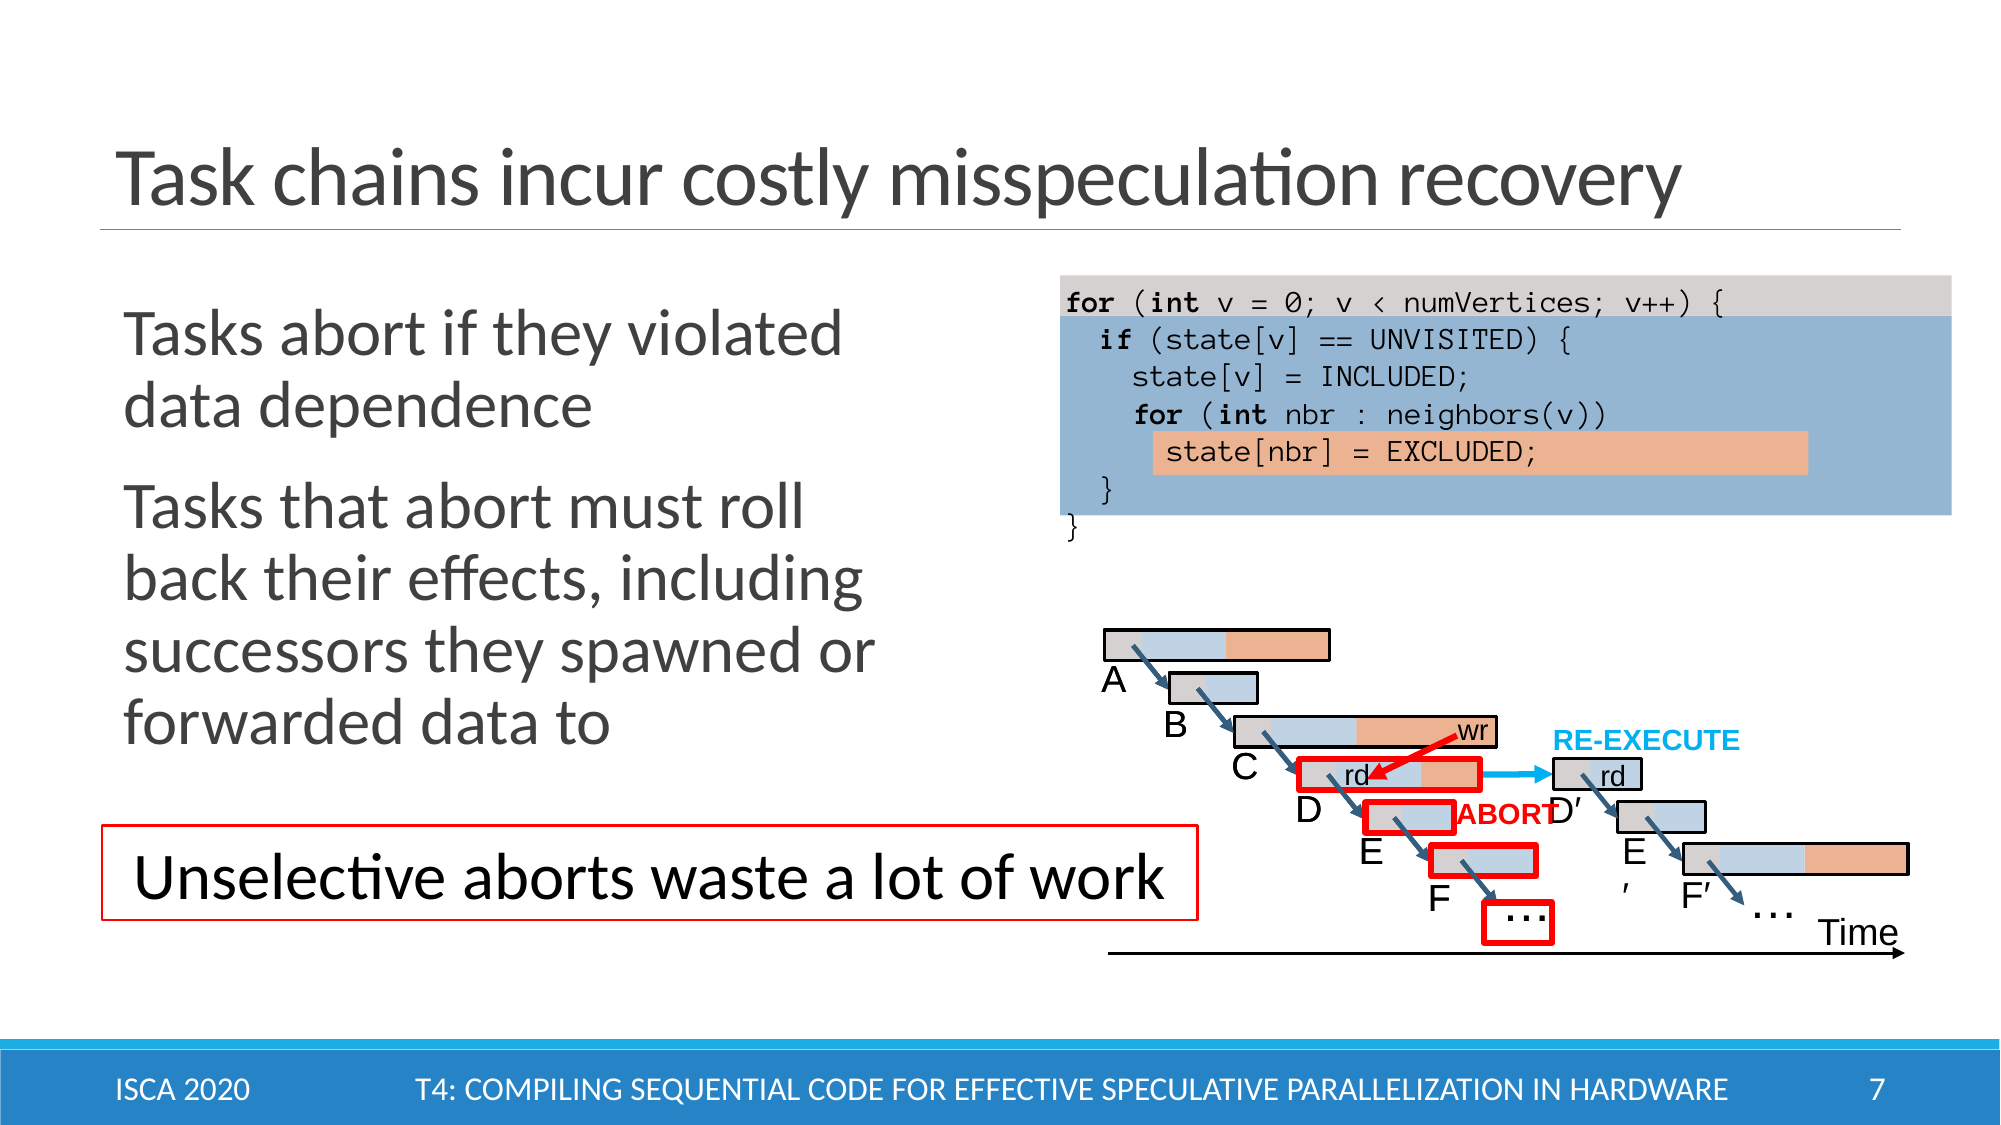

# Task chains incur costly misspeculation recovery
for (int v = 0; v < numVertices; v++) {
  if (state[v] == UNVISITED) {
    state[v] = INCLUDED;
    for (int nbr : neighbors(v))
      state[nbr] = EXCLUDED;
  }
}

Tasks abort if they violated data dependence
Tasks that abort must roll back their effects, including successors they spawned or forwarded data to

A

B

C

D

E

F
…

A

B
wr

C
rd

D

E

F
…

RE-EXECUTE
rd

D′

E′

F′
…

ABORT
Unselective aborts waste a lot of work
Time
ISCA 2020		T4: Compiling Sequential Code for Effective Speculative Parallelization in Hardware
7